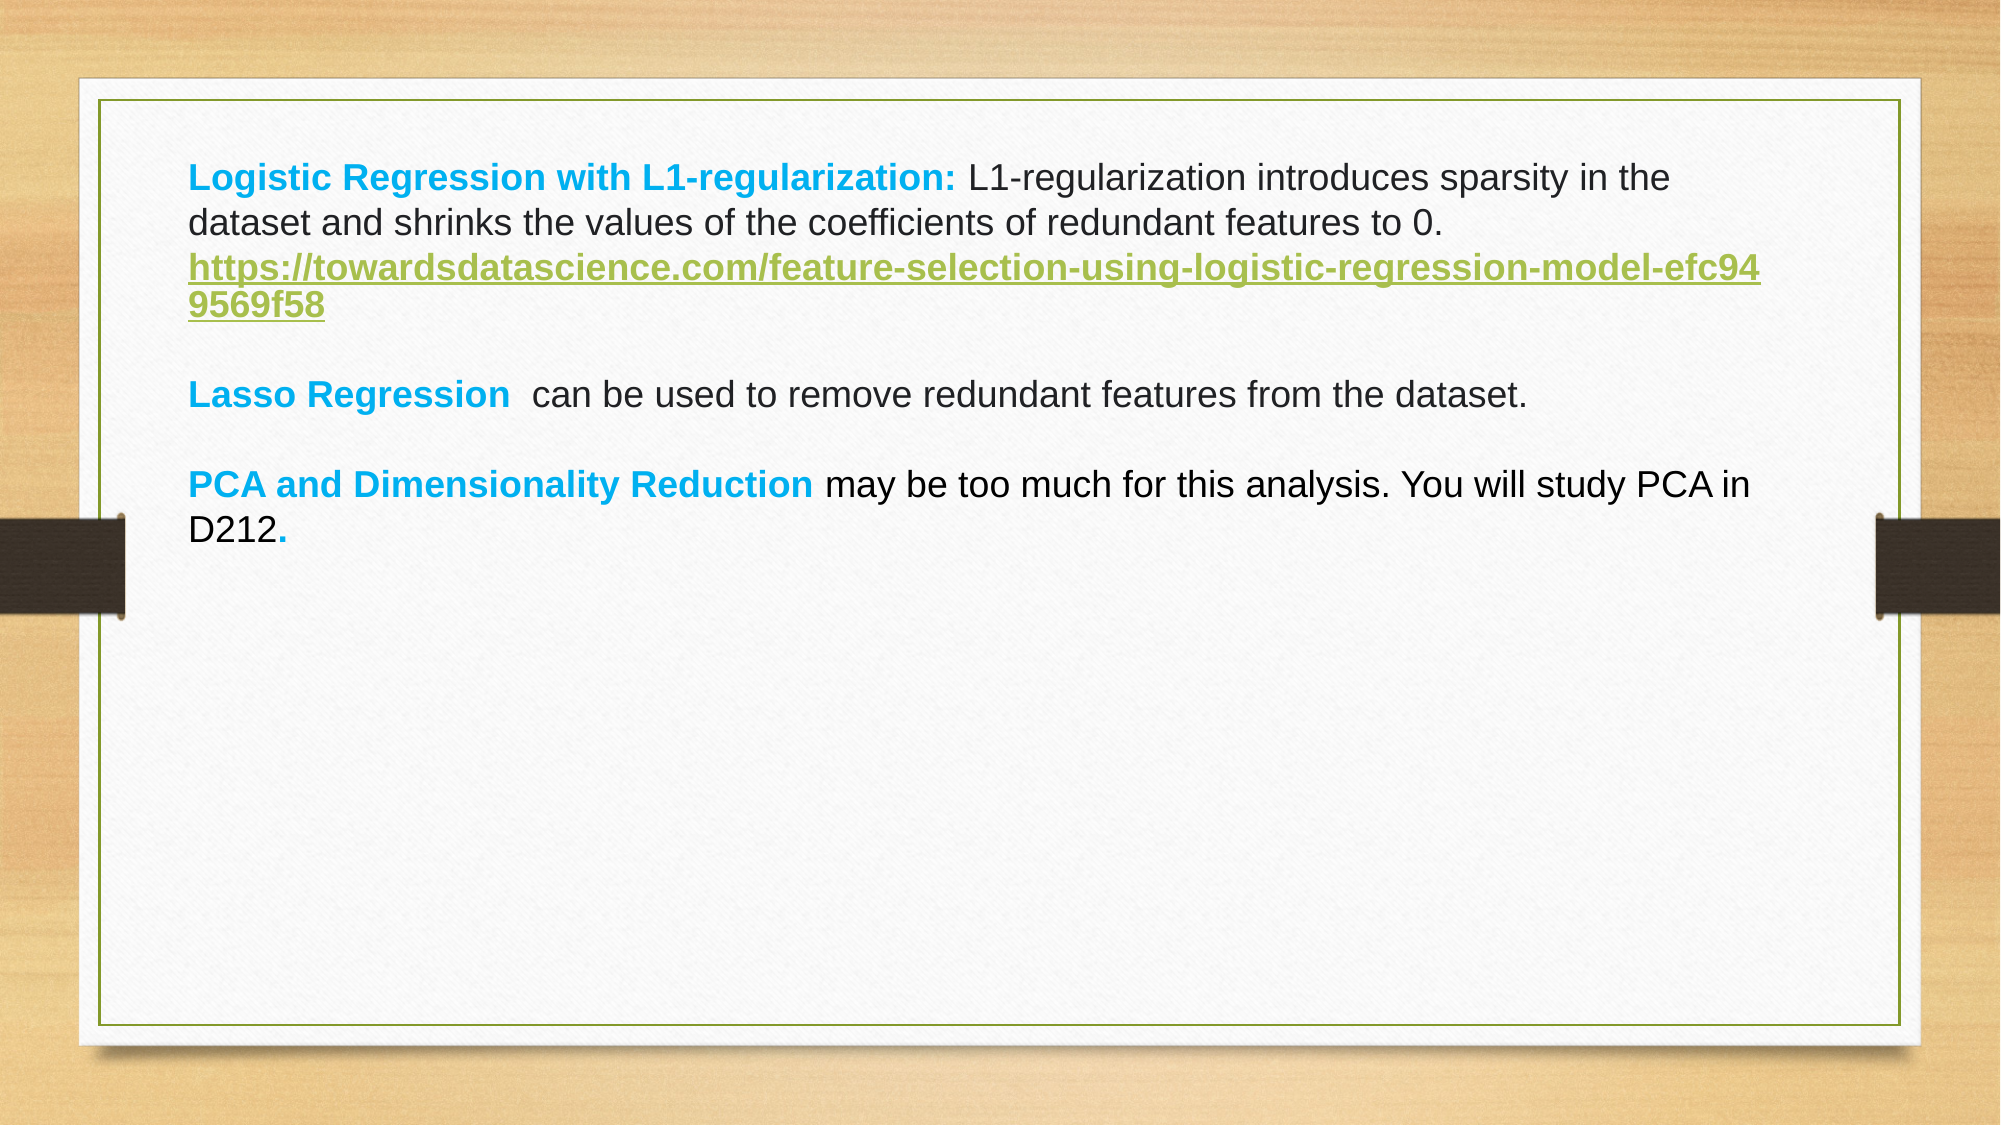

Logistic Regression with L1-regularization: L1-regularization introduces sparsity in the dataset and shrinks the values of the coefficients of redundant features to 0.
https://towardsdatascience.com/feature-selection-using-logistic-regression-model-efc949569f58

Lasso Regression  can be used to remove redundant features from the dataset.

PCA and Dimensionality Reduction may be too much for this analysis. You will study PCA in D212.